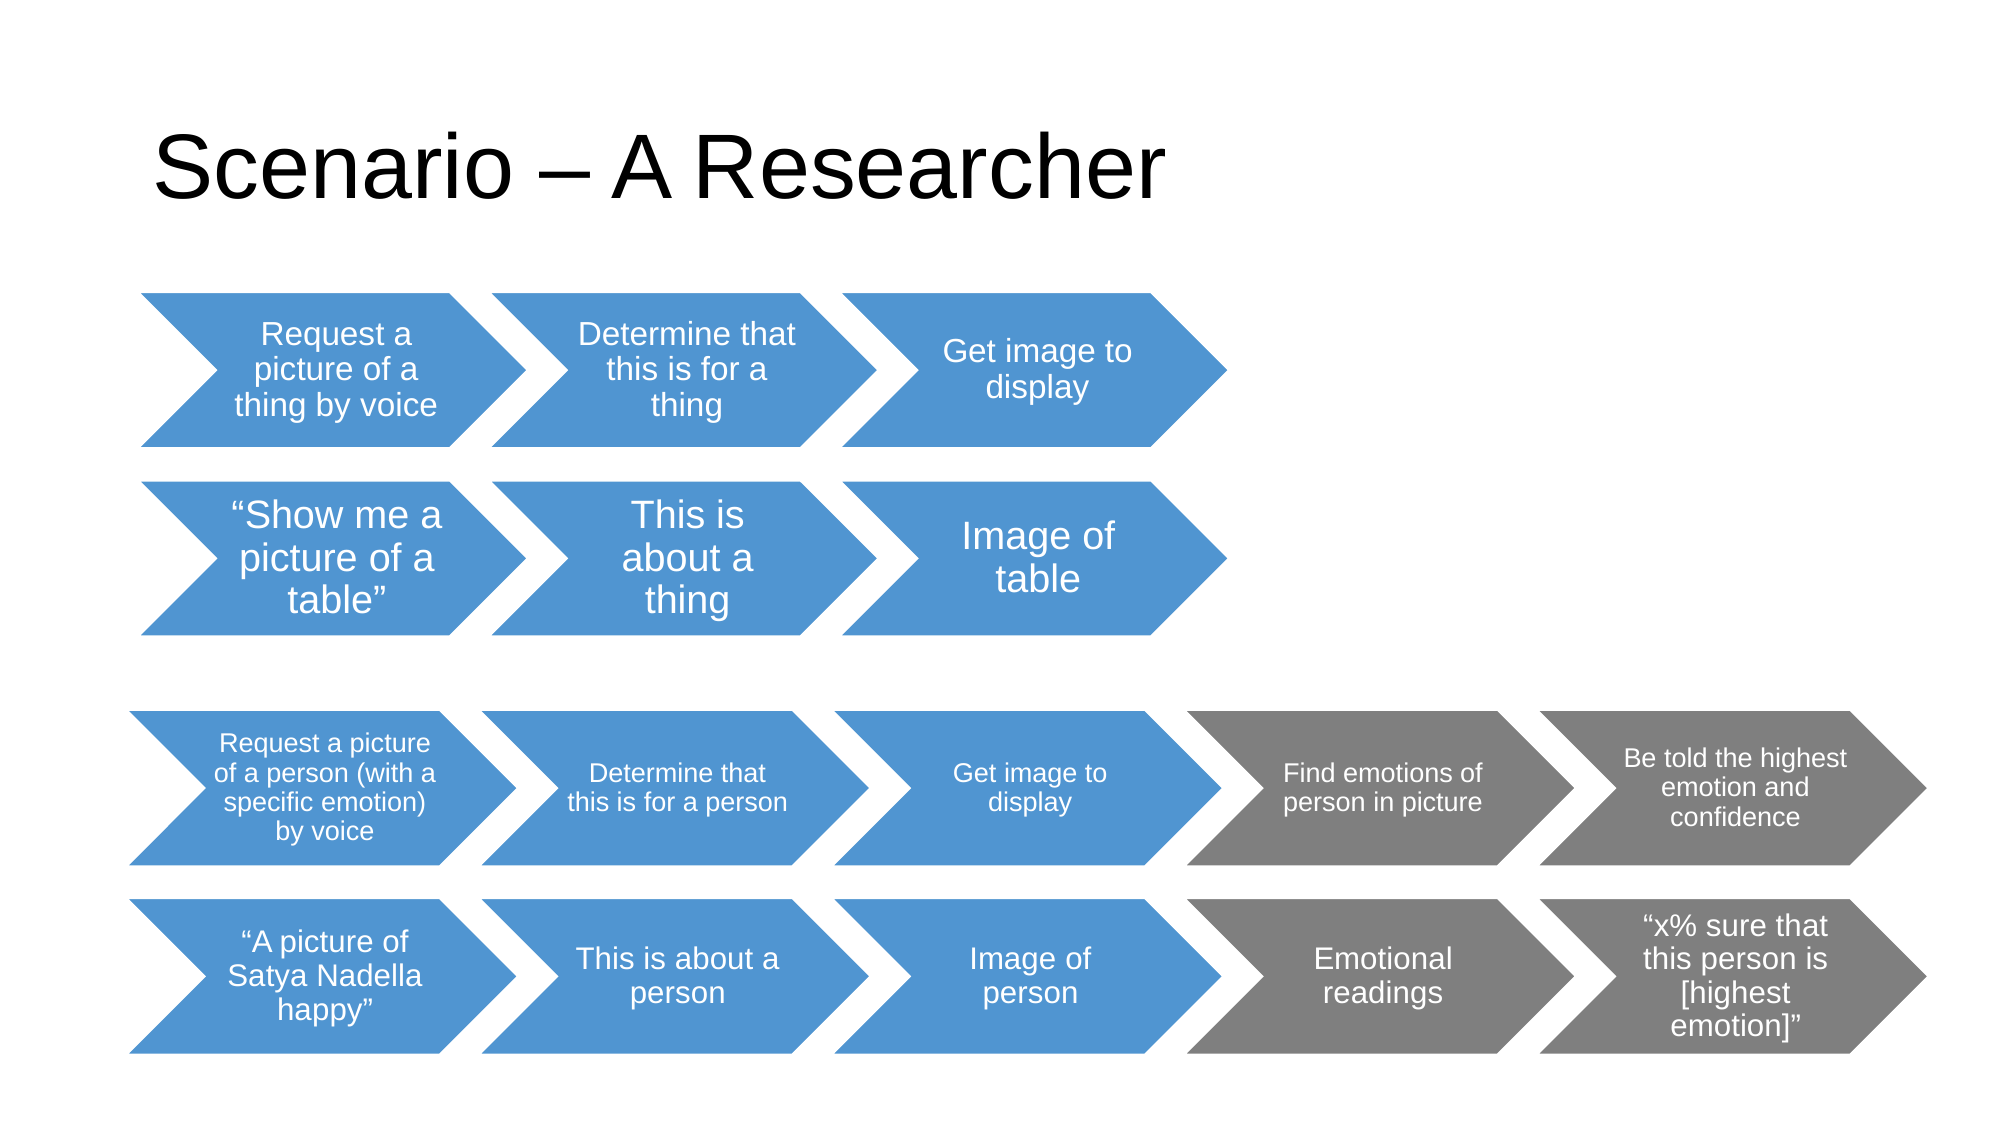

# Scenario – A Researcher

Request a picture of a thing by voice

Determine that this is for a thing

Get image to display

“Show me a picture of a table”

This is about a thing

Image of table

Request a picture of a person (with a specific emotion) by voice

Determine that this is for a person

Get image to display

Find emotions of person in picture

Be told the highest emotion and confidence

“A picture of Satya Nadella happy”

This is about a person

Image of person

Emotional readings

“x% sure that this person is [highest emotion]”